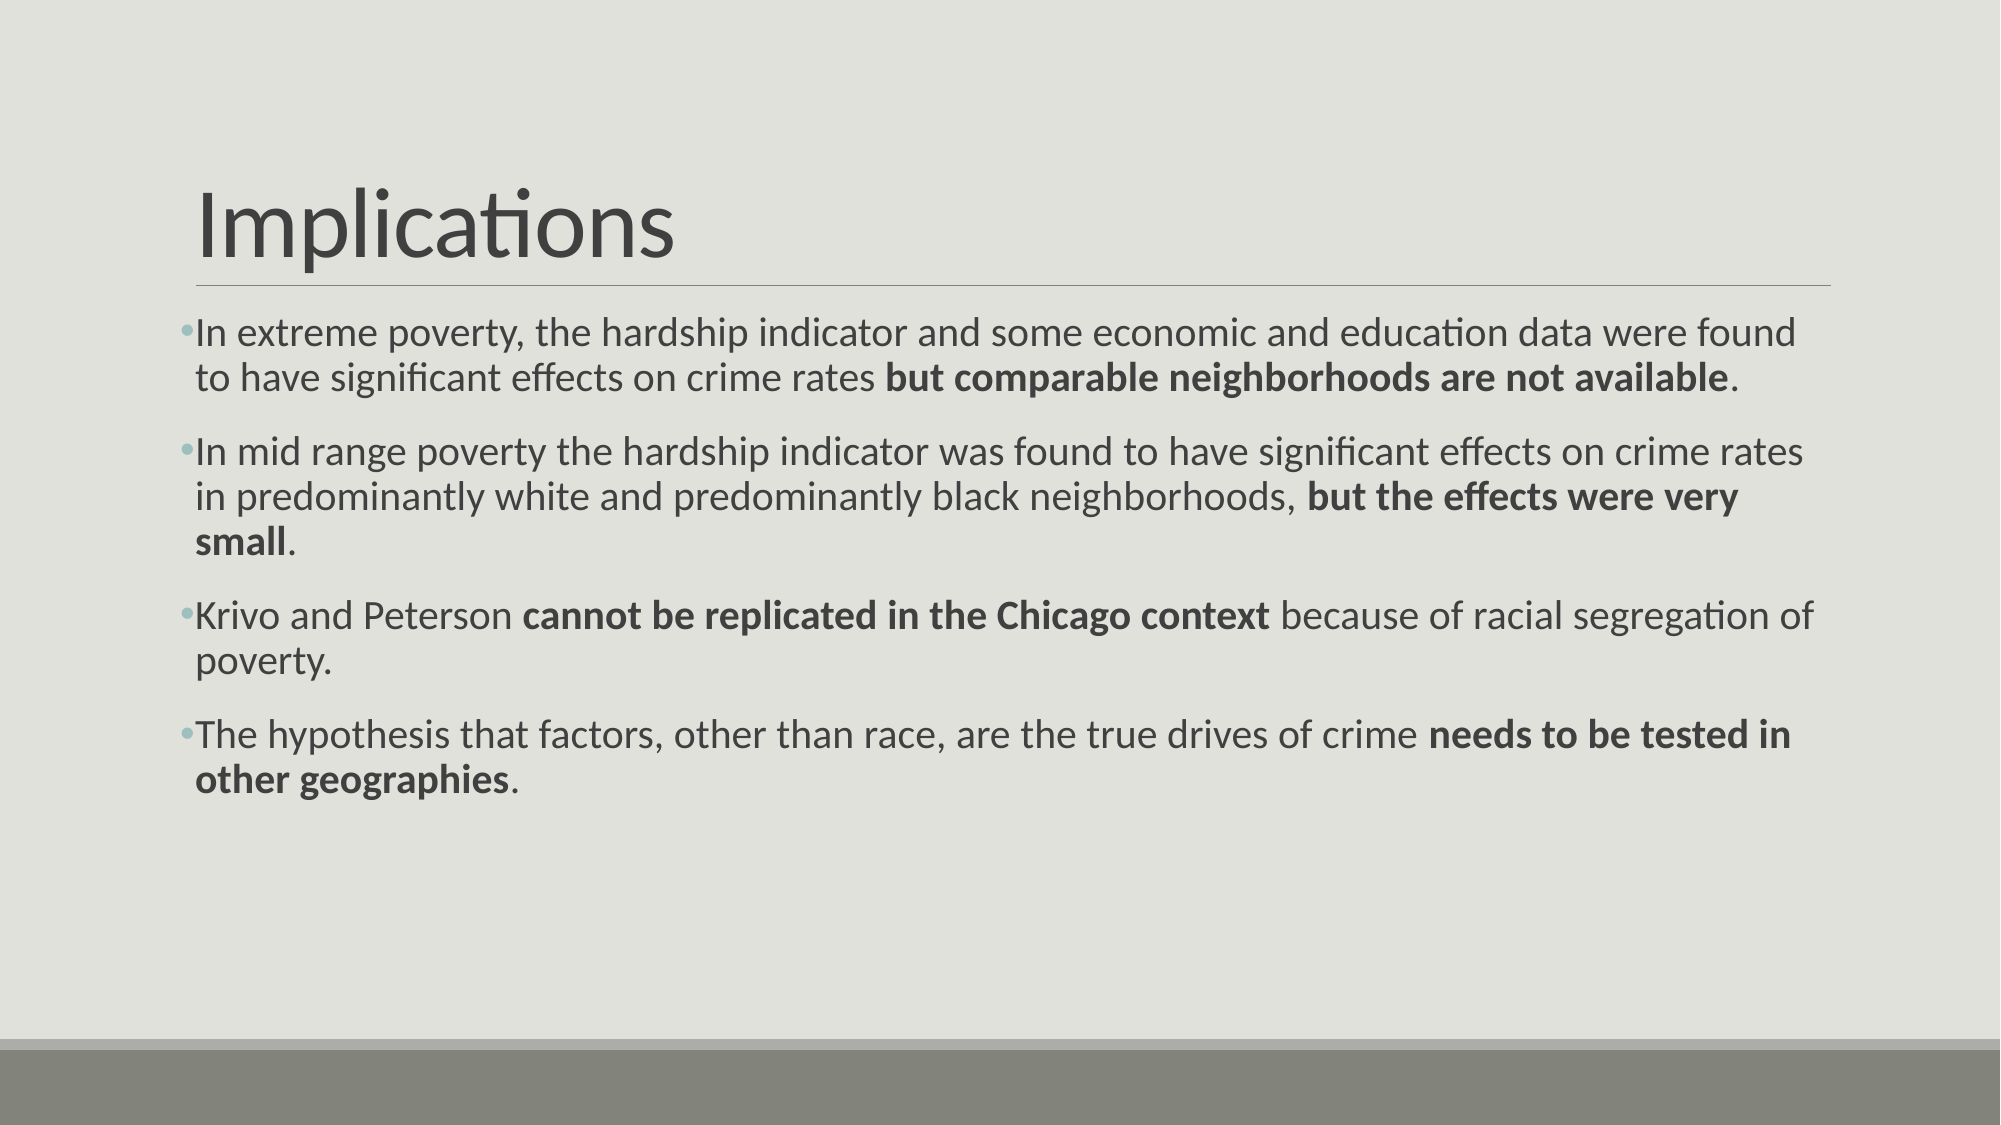

# Implications
In extreme poverty, the hardship indicator and some economic and education data were found to have significant effects on crime rates but comparable neighborhoods are not available.
In mid range poverty the hardship indicator was found to have significant effects on crime rates in predominantly white and predominantly black neighborhoods, but the effects were very small.
Krivo and Peterson cannot be replicated in the Chicago context because of racial segregation of poverty.
The hypothesis that factors, other than race, are the true drives of crime needs to be tested in other geographies.